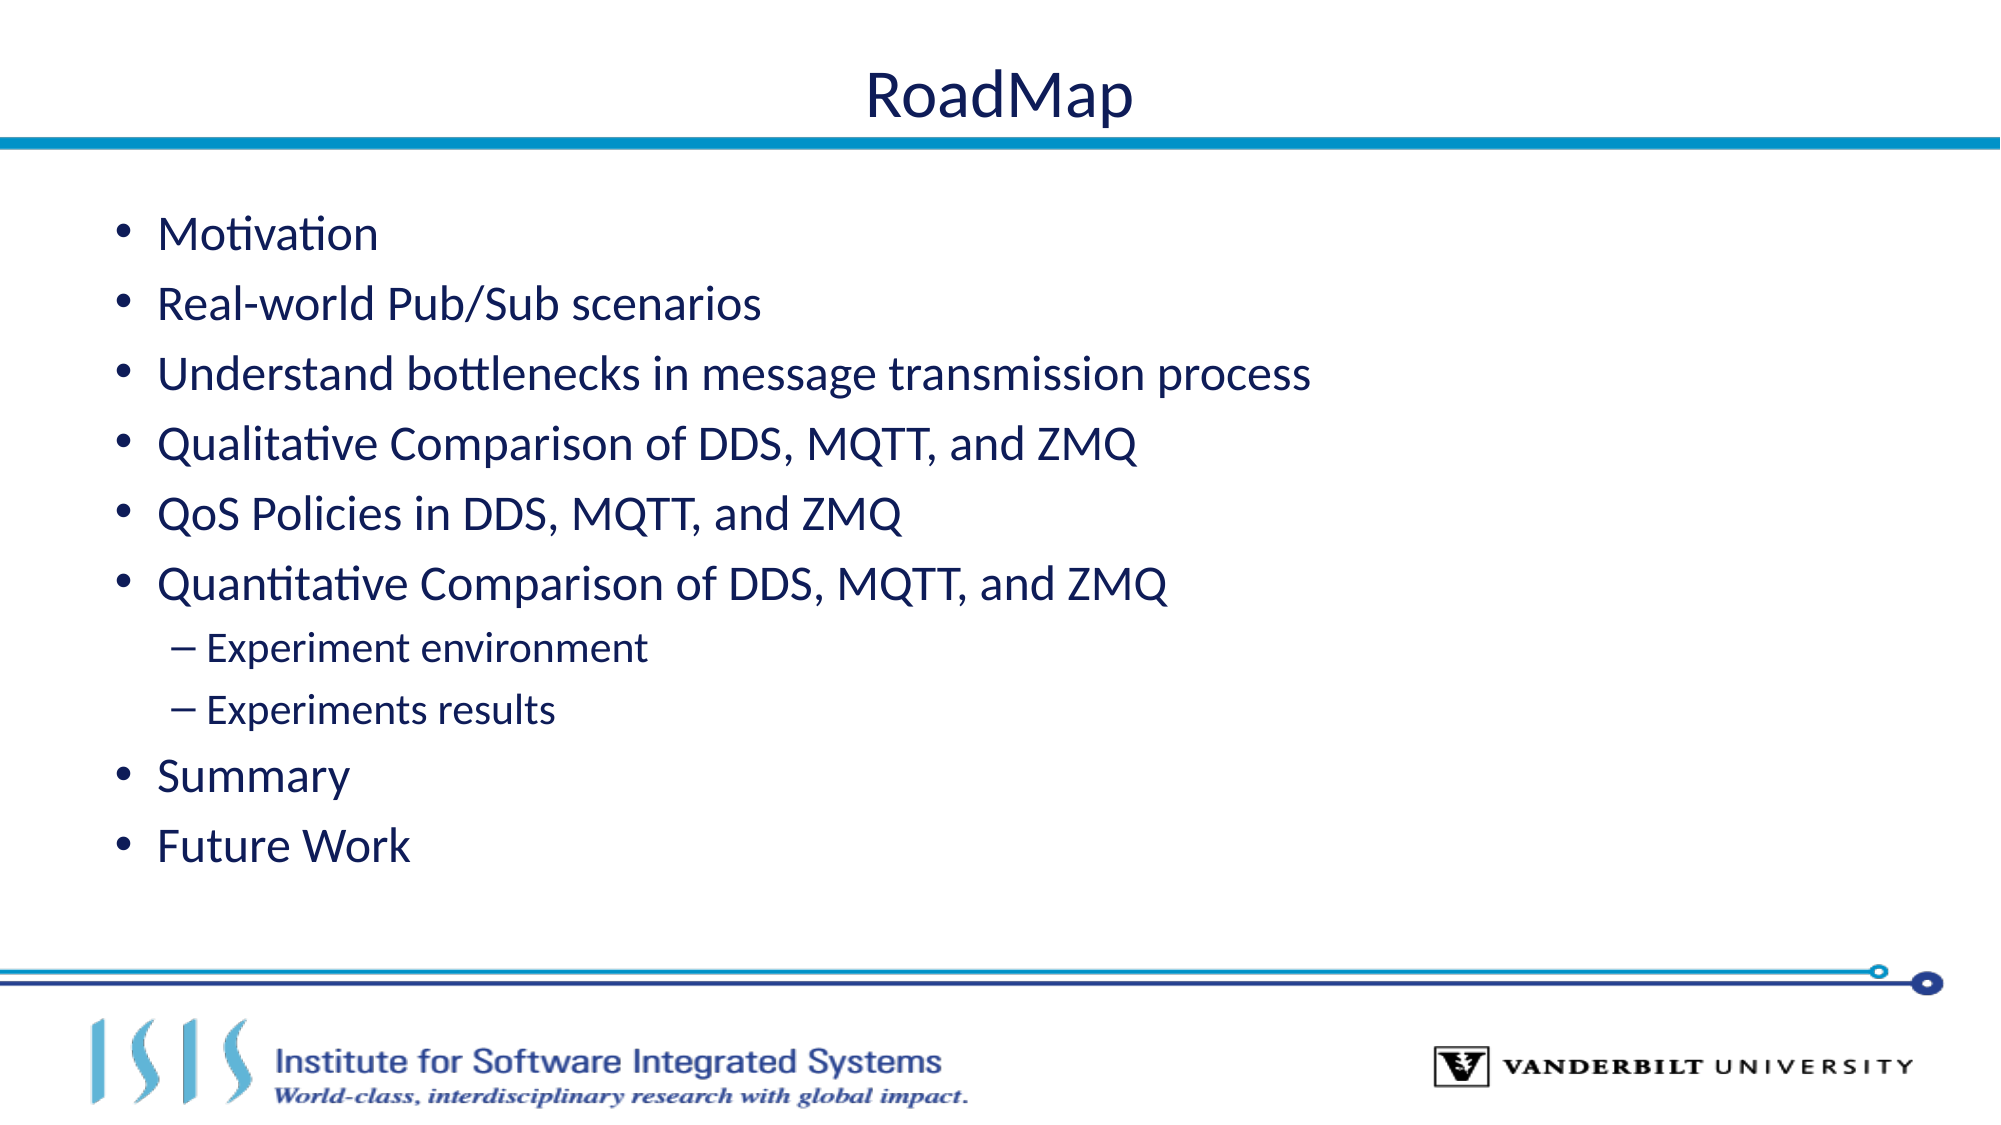

# RoadMap
Motivation
Real-world Pub/Sub scenarios
Understand bottlenecks in message transmission process
Qualitative Comparison of DDS, MQTT, and ZMQ
QoS Policies in DDS, MQTT, and ZMQ
Quantitative Comparison of DDS, MQTT, and ZMQ
Experiment environment
Experiments results
Summary
Future Work